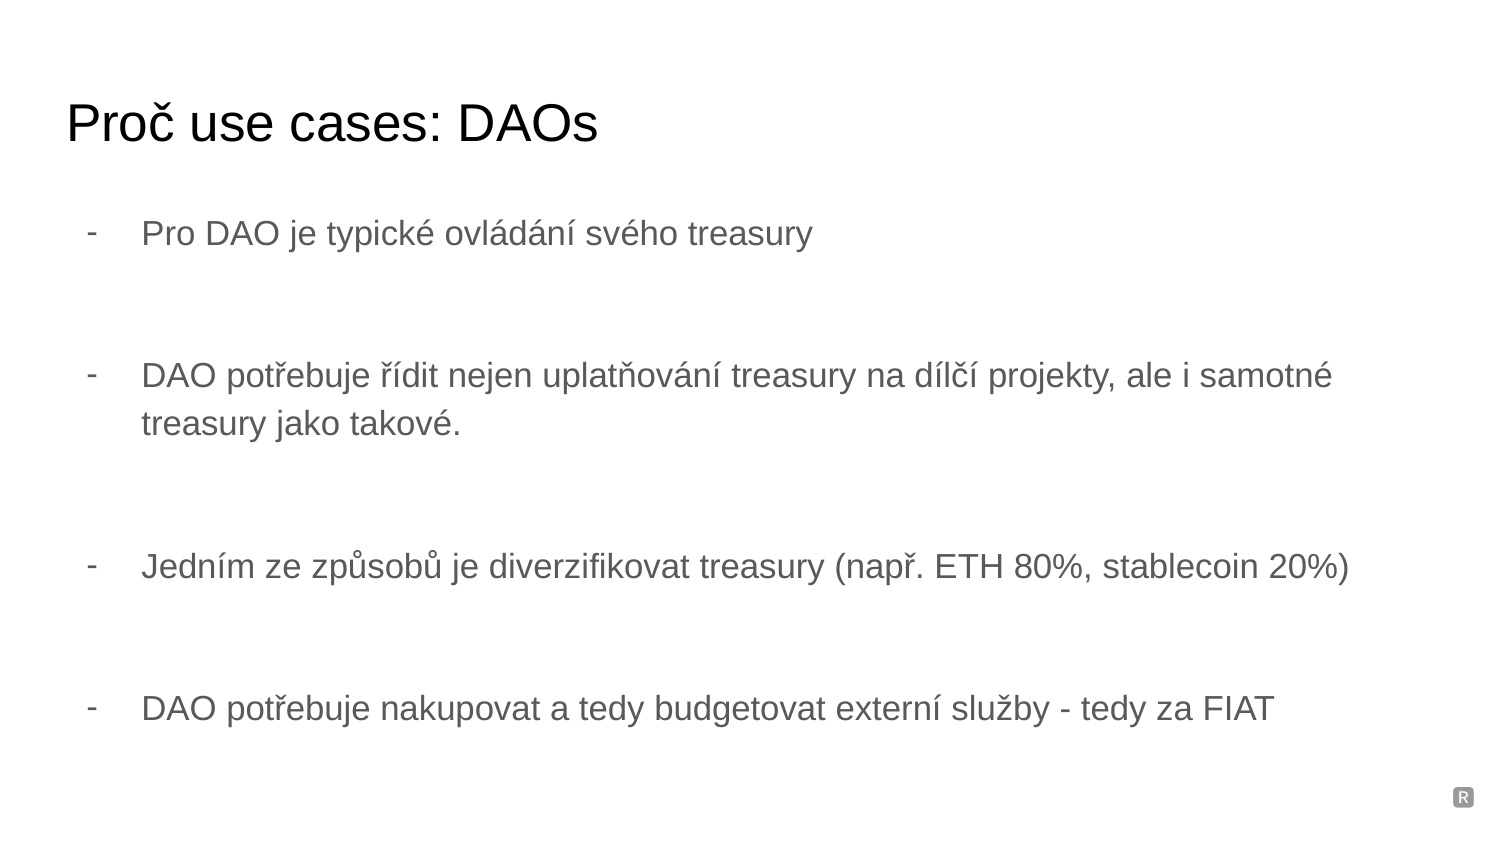

# Proč use cases: DAOs
Pro DAO je typické ovládání svého treasury

DAO potřebuje řídit nejen uplatňování treasury na dílčí projekty, ale i samotné treasury jako takové.

Jedním ze způsobů je diverzifikovat treasury (např. ETH 80%, stablecoin 20%)

DAO potřebuje nakupovat a tedy budgetovat externí služby - tedy za FIAT